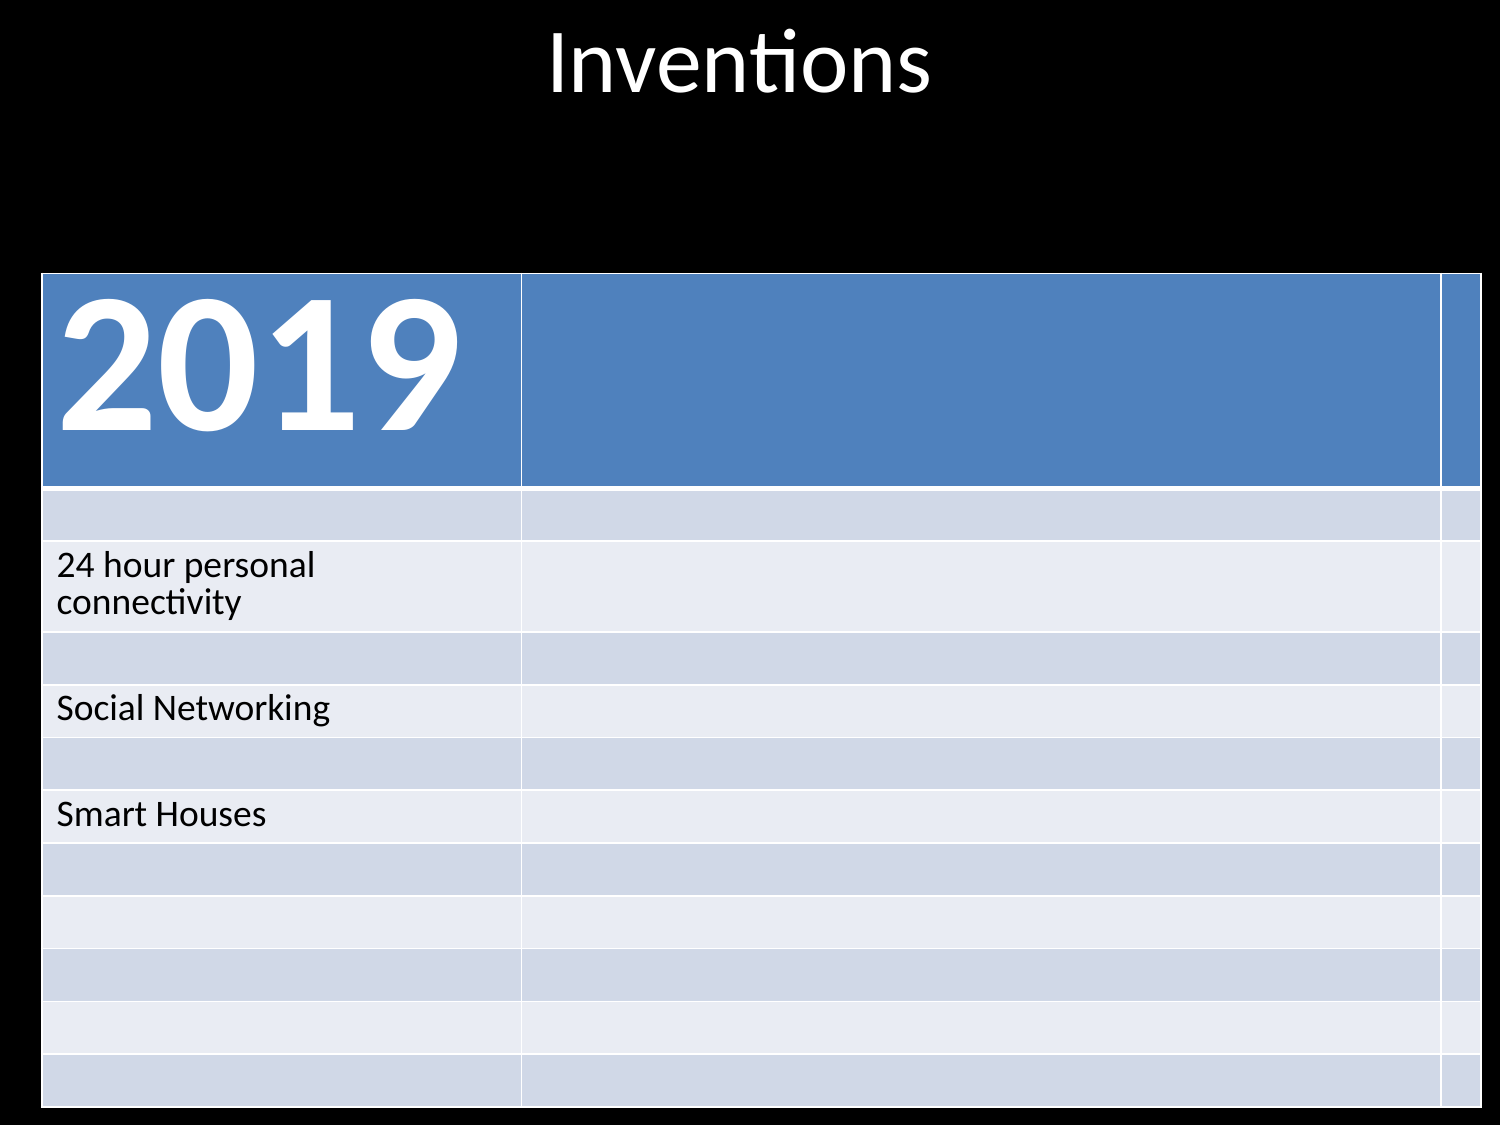

# Inventions
| 2019 |  |  |
| --- | --- | --- |
|  |  |  |
| 24 hour personal connectivity |  |  |
|  |  |  |
| Social Networking |  |  |
|  |  |  |
| Smart Houses |  |  |
|  |  |  |
|  |  |  |
|  |  |  |
|  |  |  |
|  |  |  |